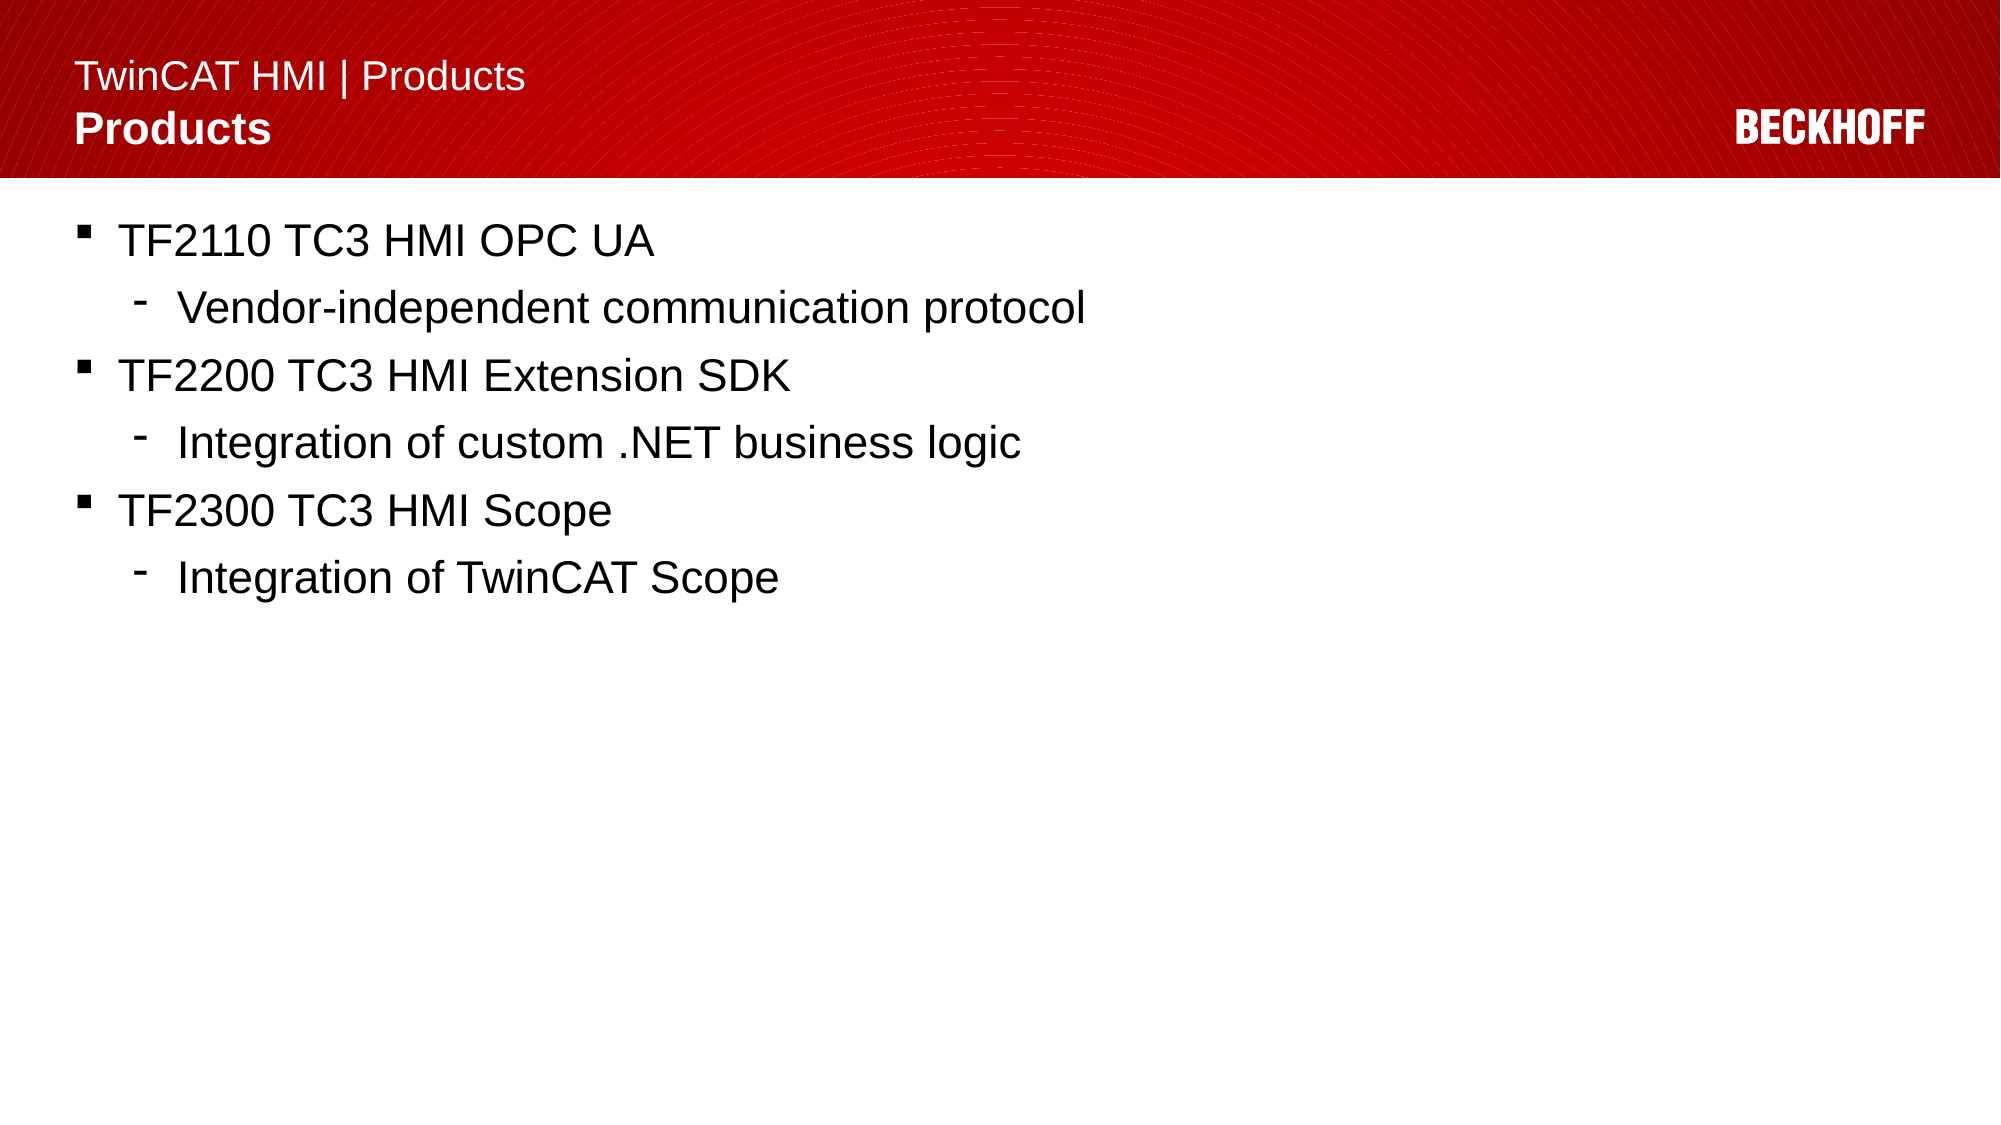

# TwinCAT HMI | Products Products
TF2110 TC3 HMI OPC UA
Vendor-independent communication protocol
TF2200 TC3 HMI Extension SDK
Integration of custom .NET business logic
TF2300 TC3 HMI Scope
Integration of TwinCAT Scope